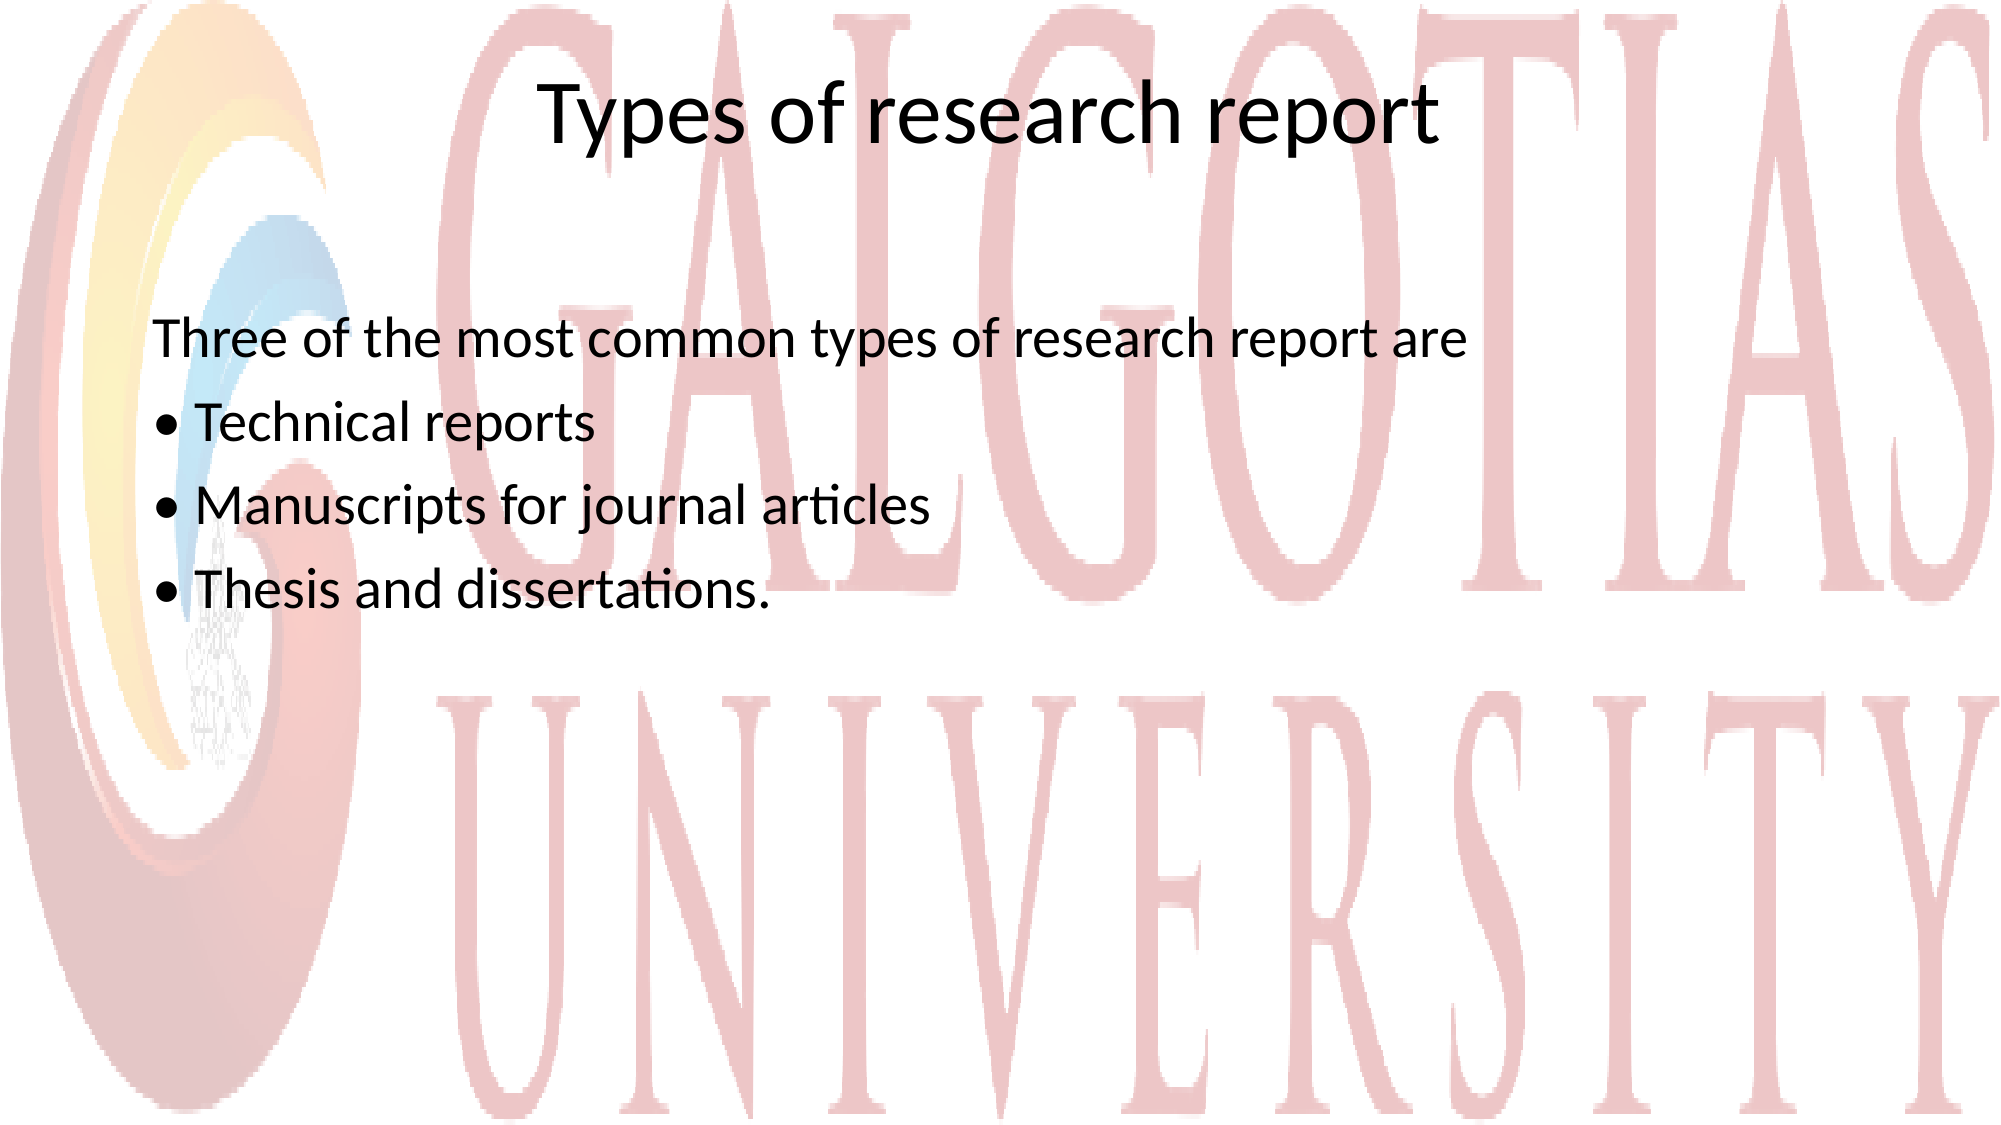

# Types of research report
Three of the most common types of research report are
• Technical reports
• Manuscripts for journal articles
• Thesis and dissertations.